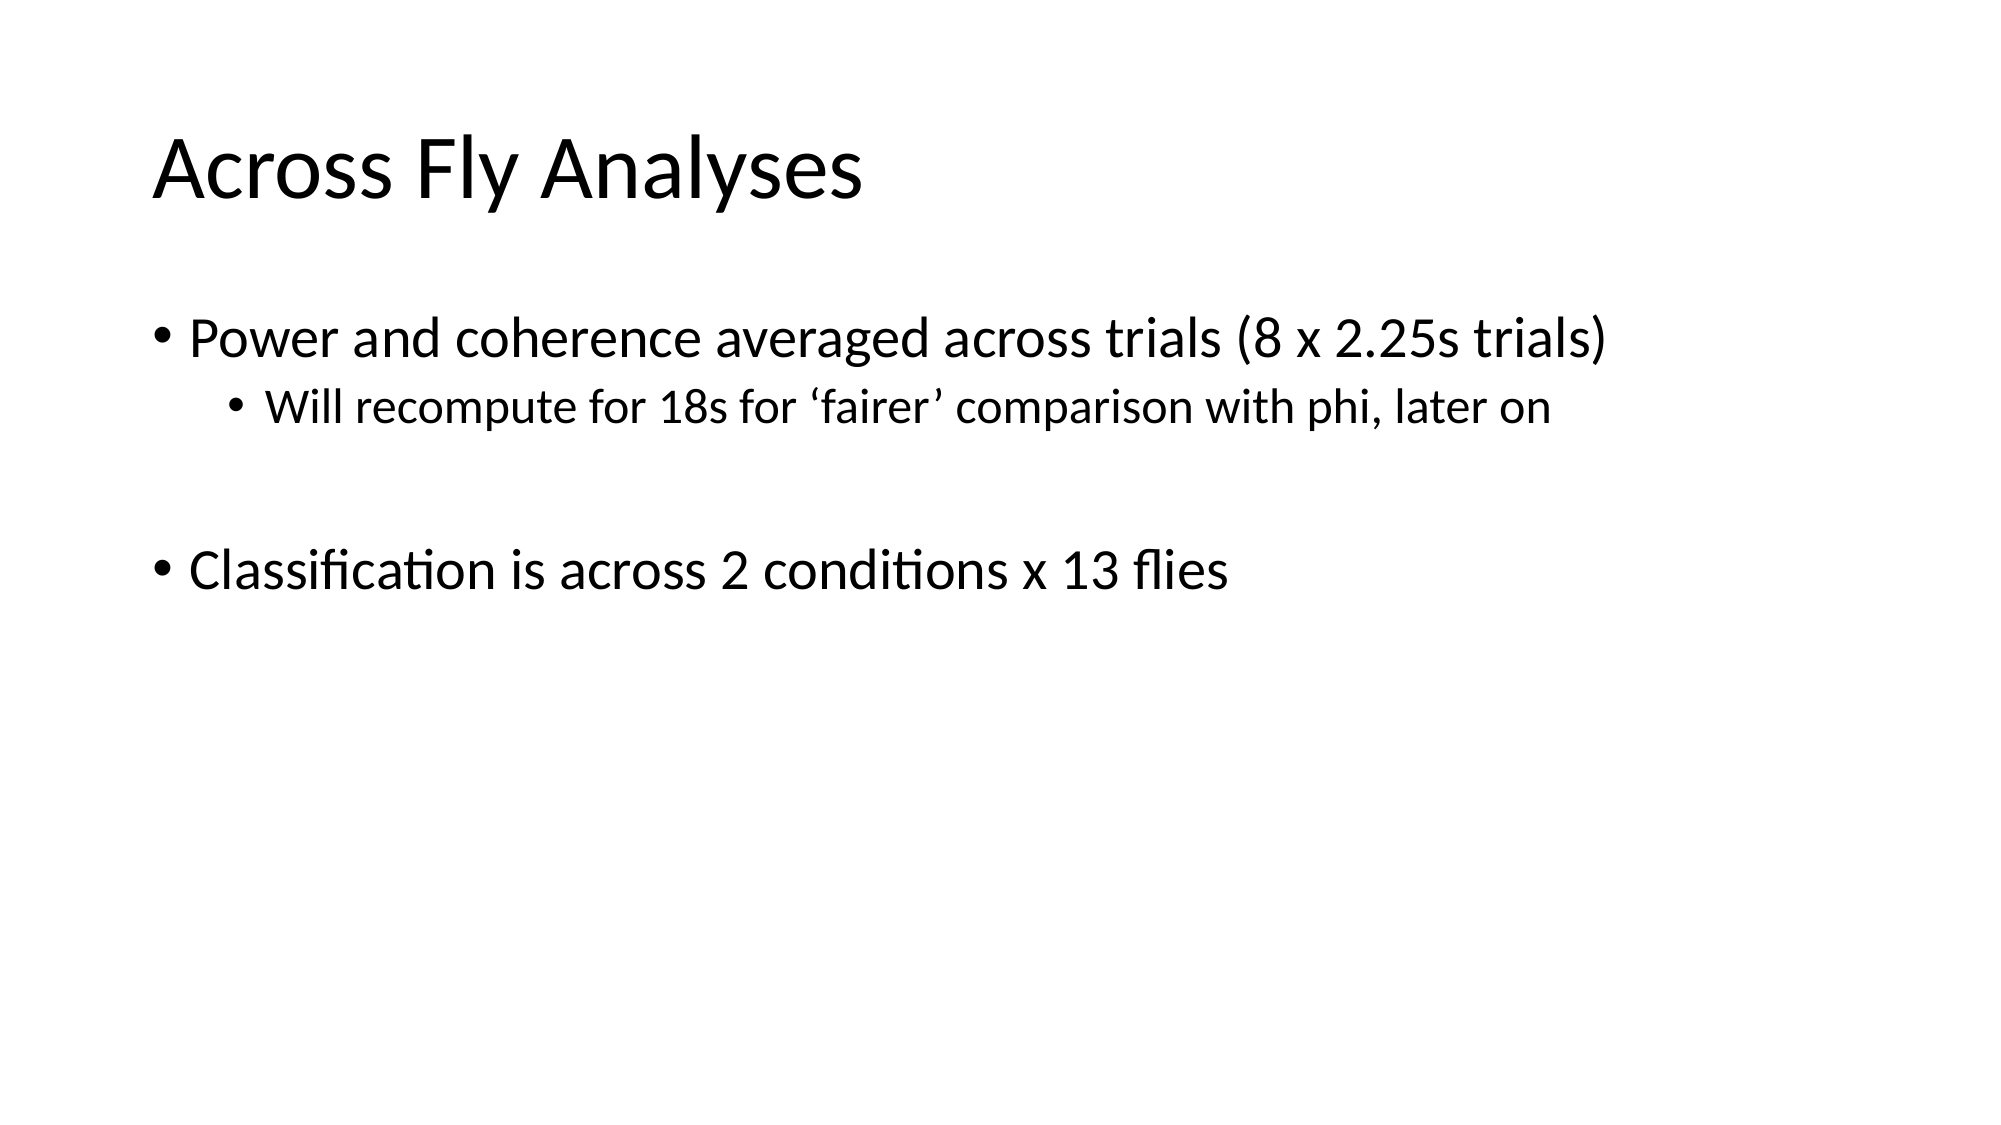

# Across Fly Analyses
Power and coherence averaged across trials (8 x 2.25s trials)
Will recompute for 18s for ‘fairer’ comparison with phi, later on

Classification is across 2 conditions x 13 flies